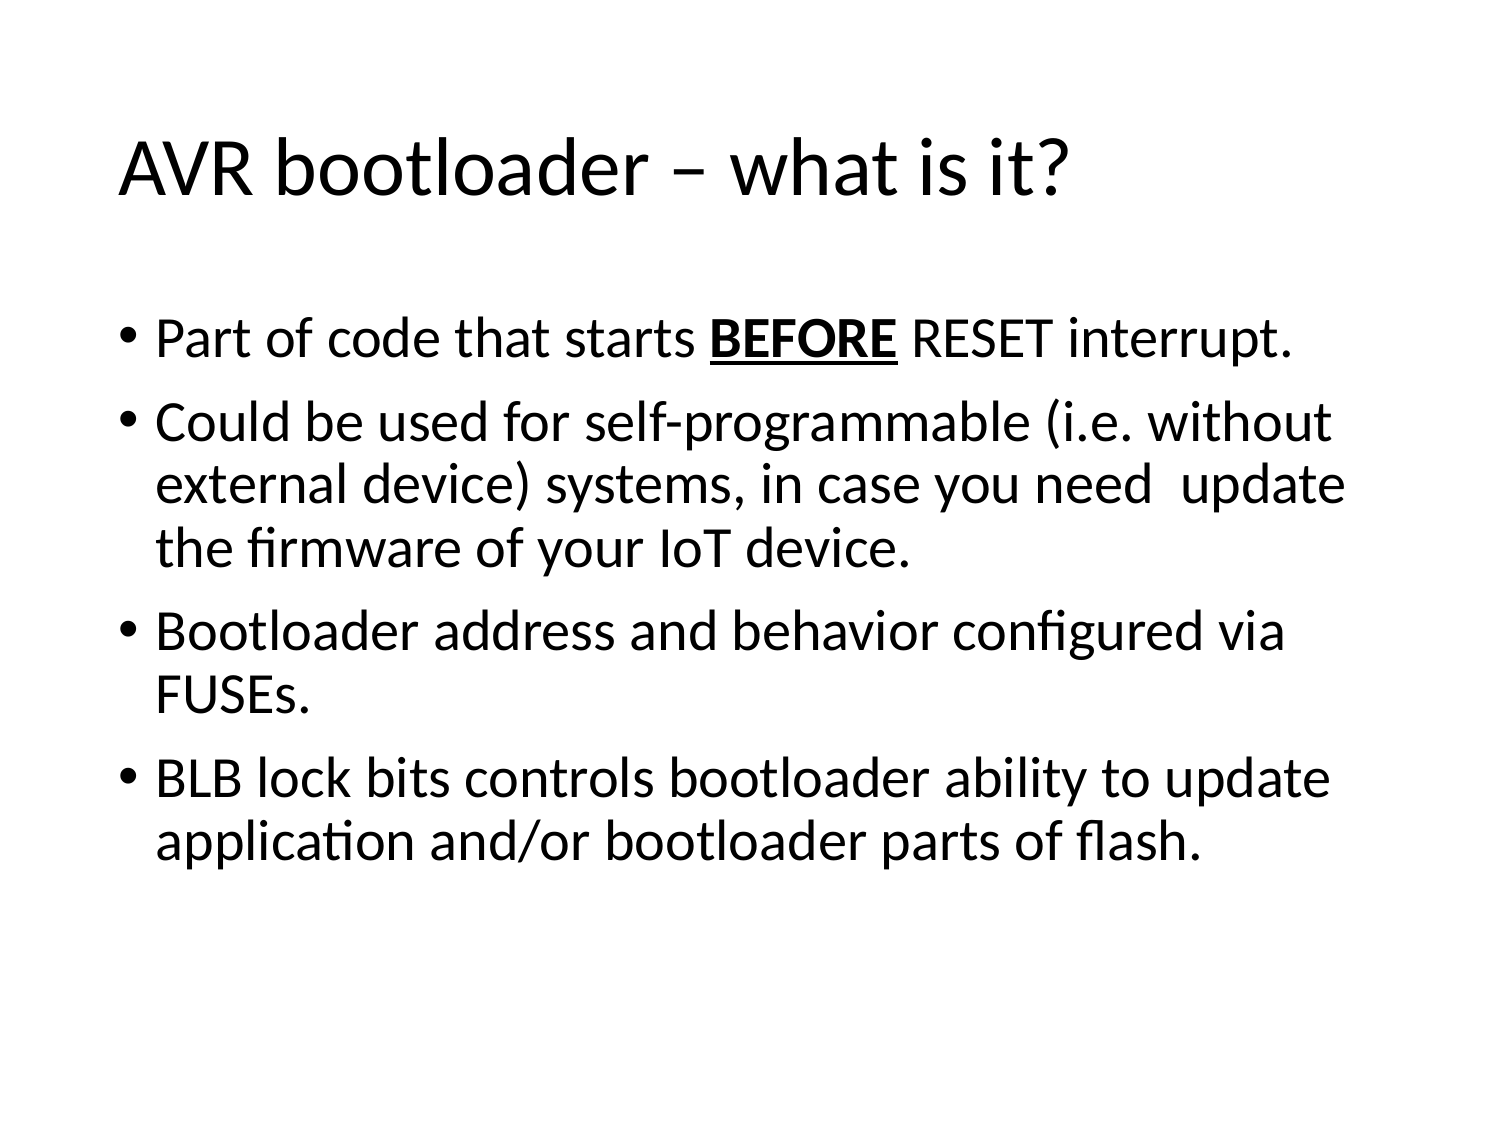

# AVR bootloader – what is it?
Part of code that starts BEFORE RESET interrupt.
Could be used for self-programmable (i.e. without external device) systems, in case you need  update the firmware of your IoT device.
Bootloader address and behavior configured via FUSEs.
BLB lock bits controls bootloader ability to update application and/or bootloader parts of flash.